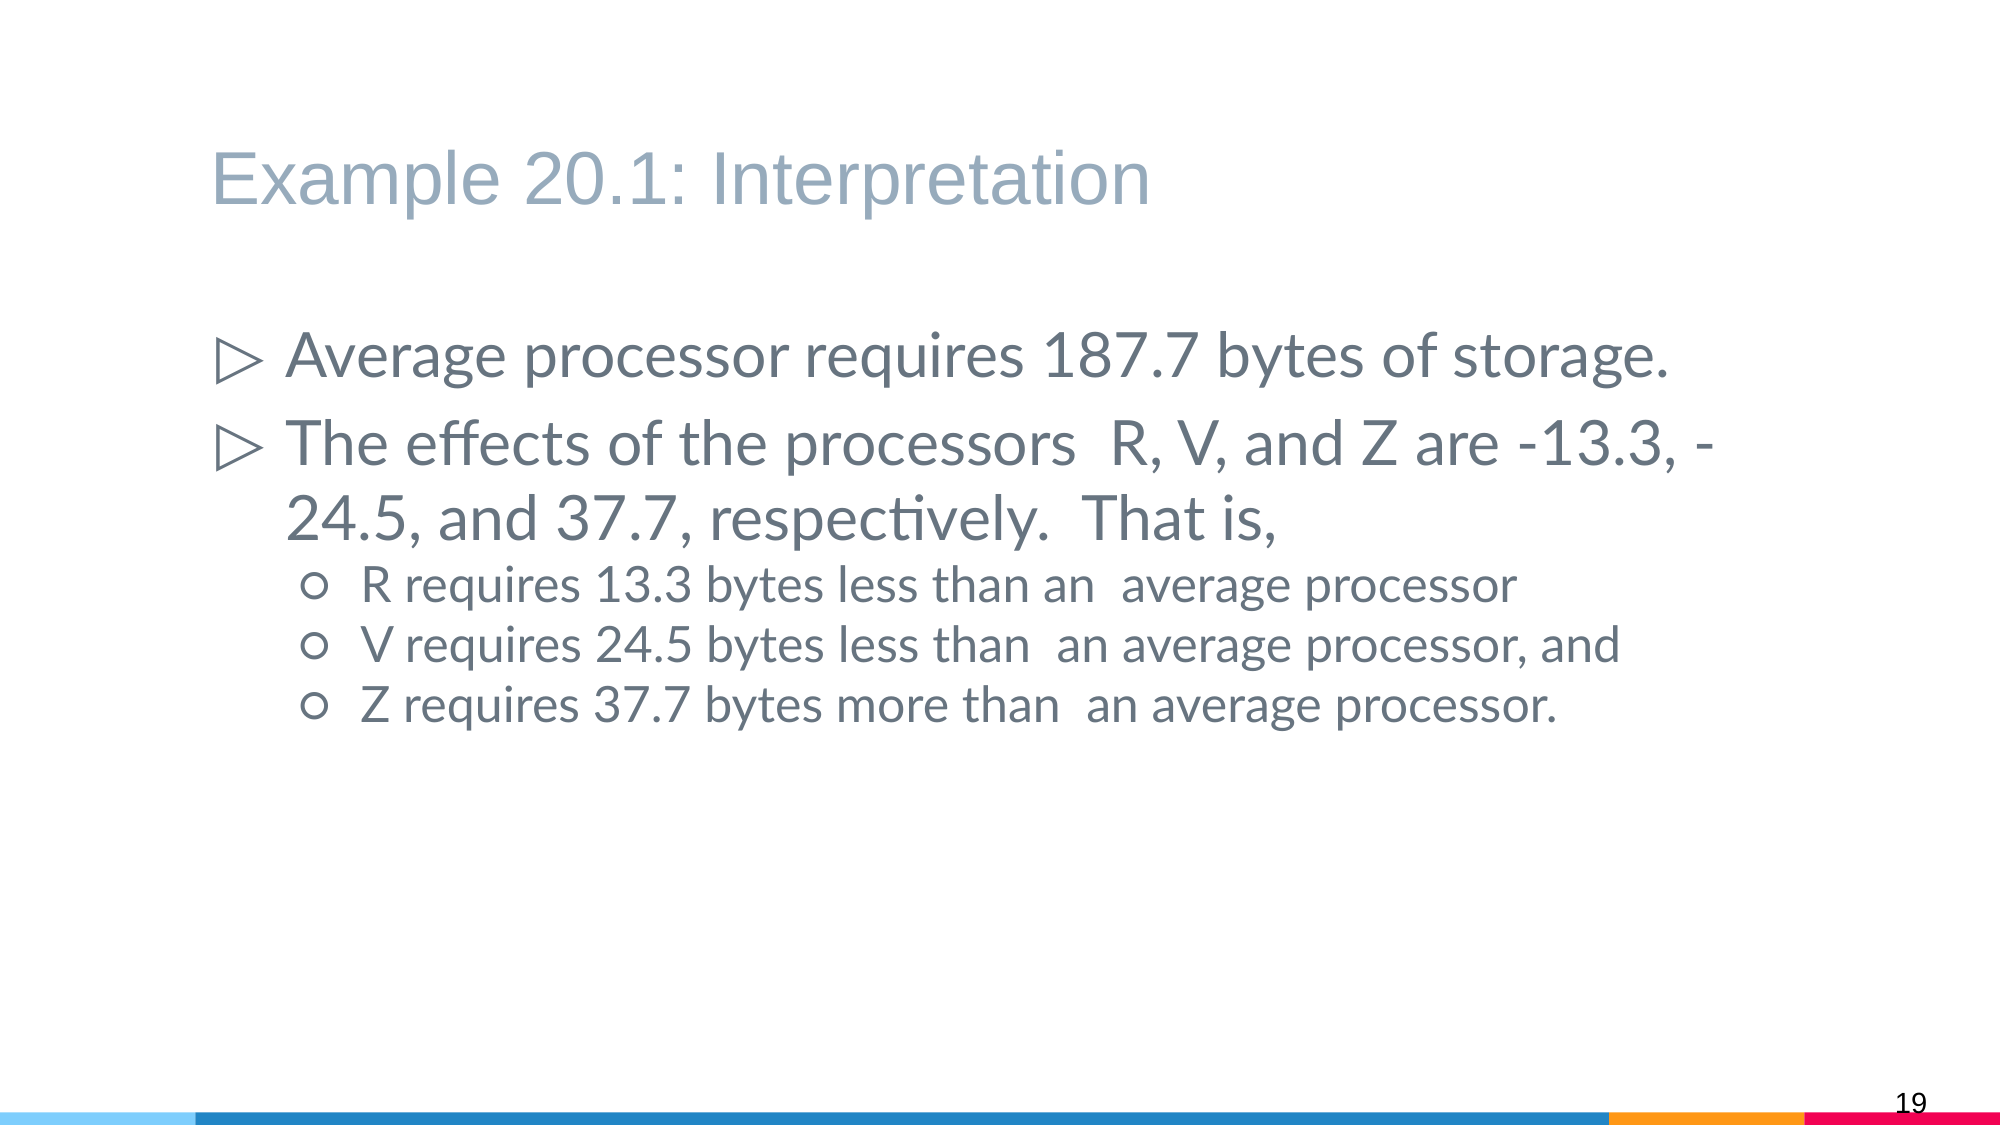

# Example 20.1: Interpretation
Average processor requires 187.7 bytes of storage.
The effects of the processors  R, V, and Z are -13.3, -24.5, and 37.7, respectively.  That is,
R requires 13.3 bytes less than an  average processor
V requires 24.5 bytes less than  an average processor, and
Z requires 37.7 bytes more than  an average processor.